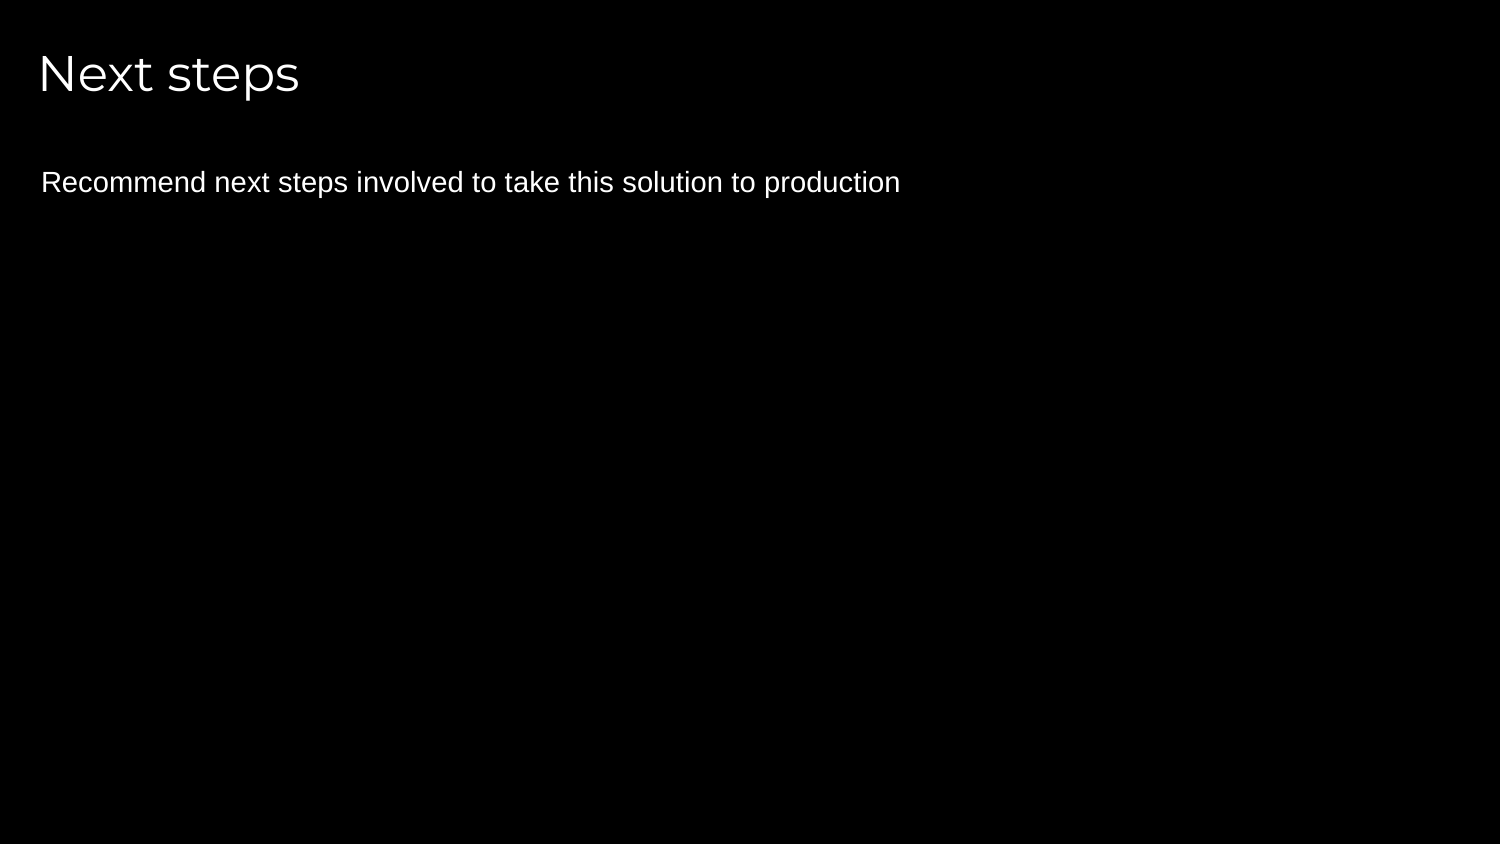

Next steps

Recommend next steps involved to take this solution to production